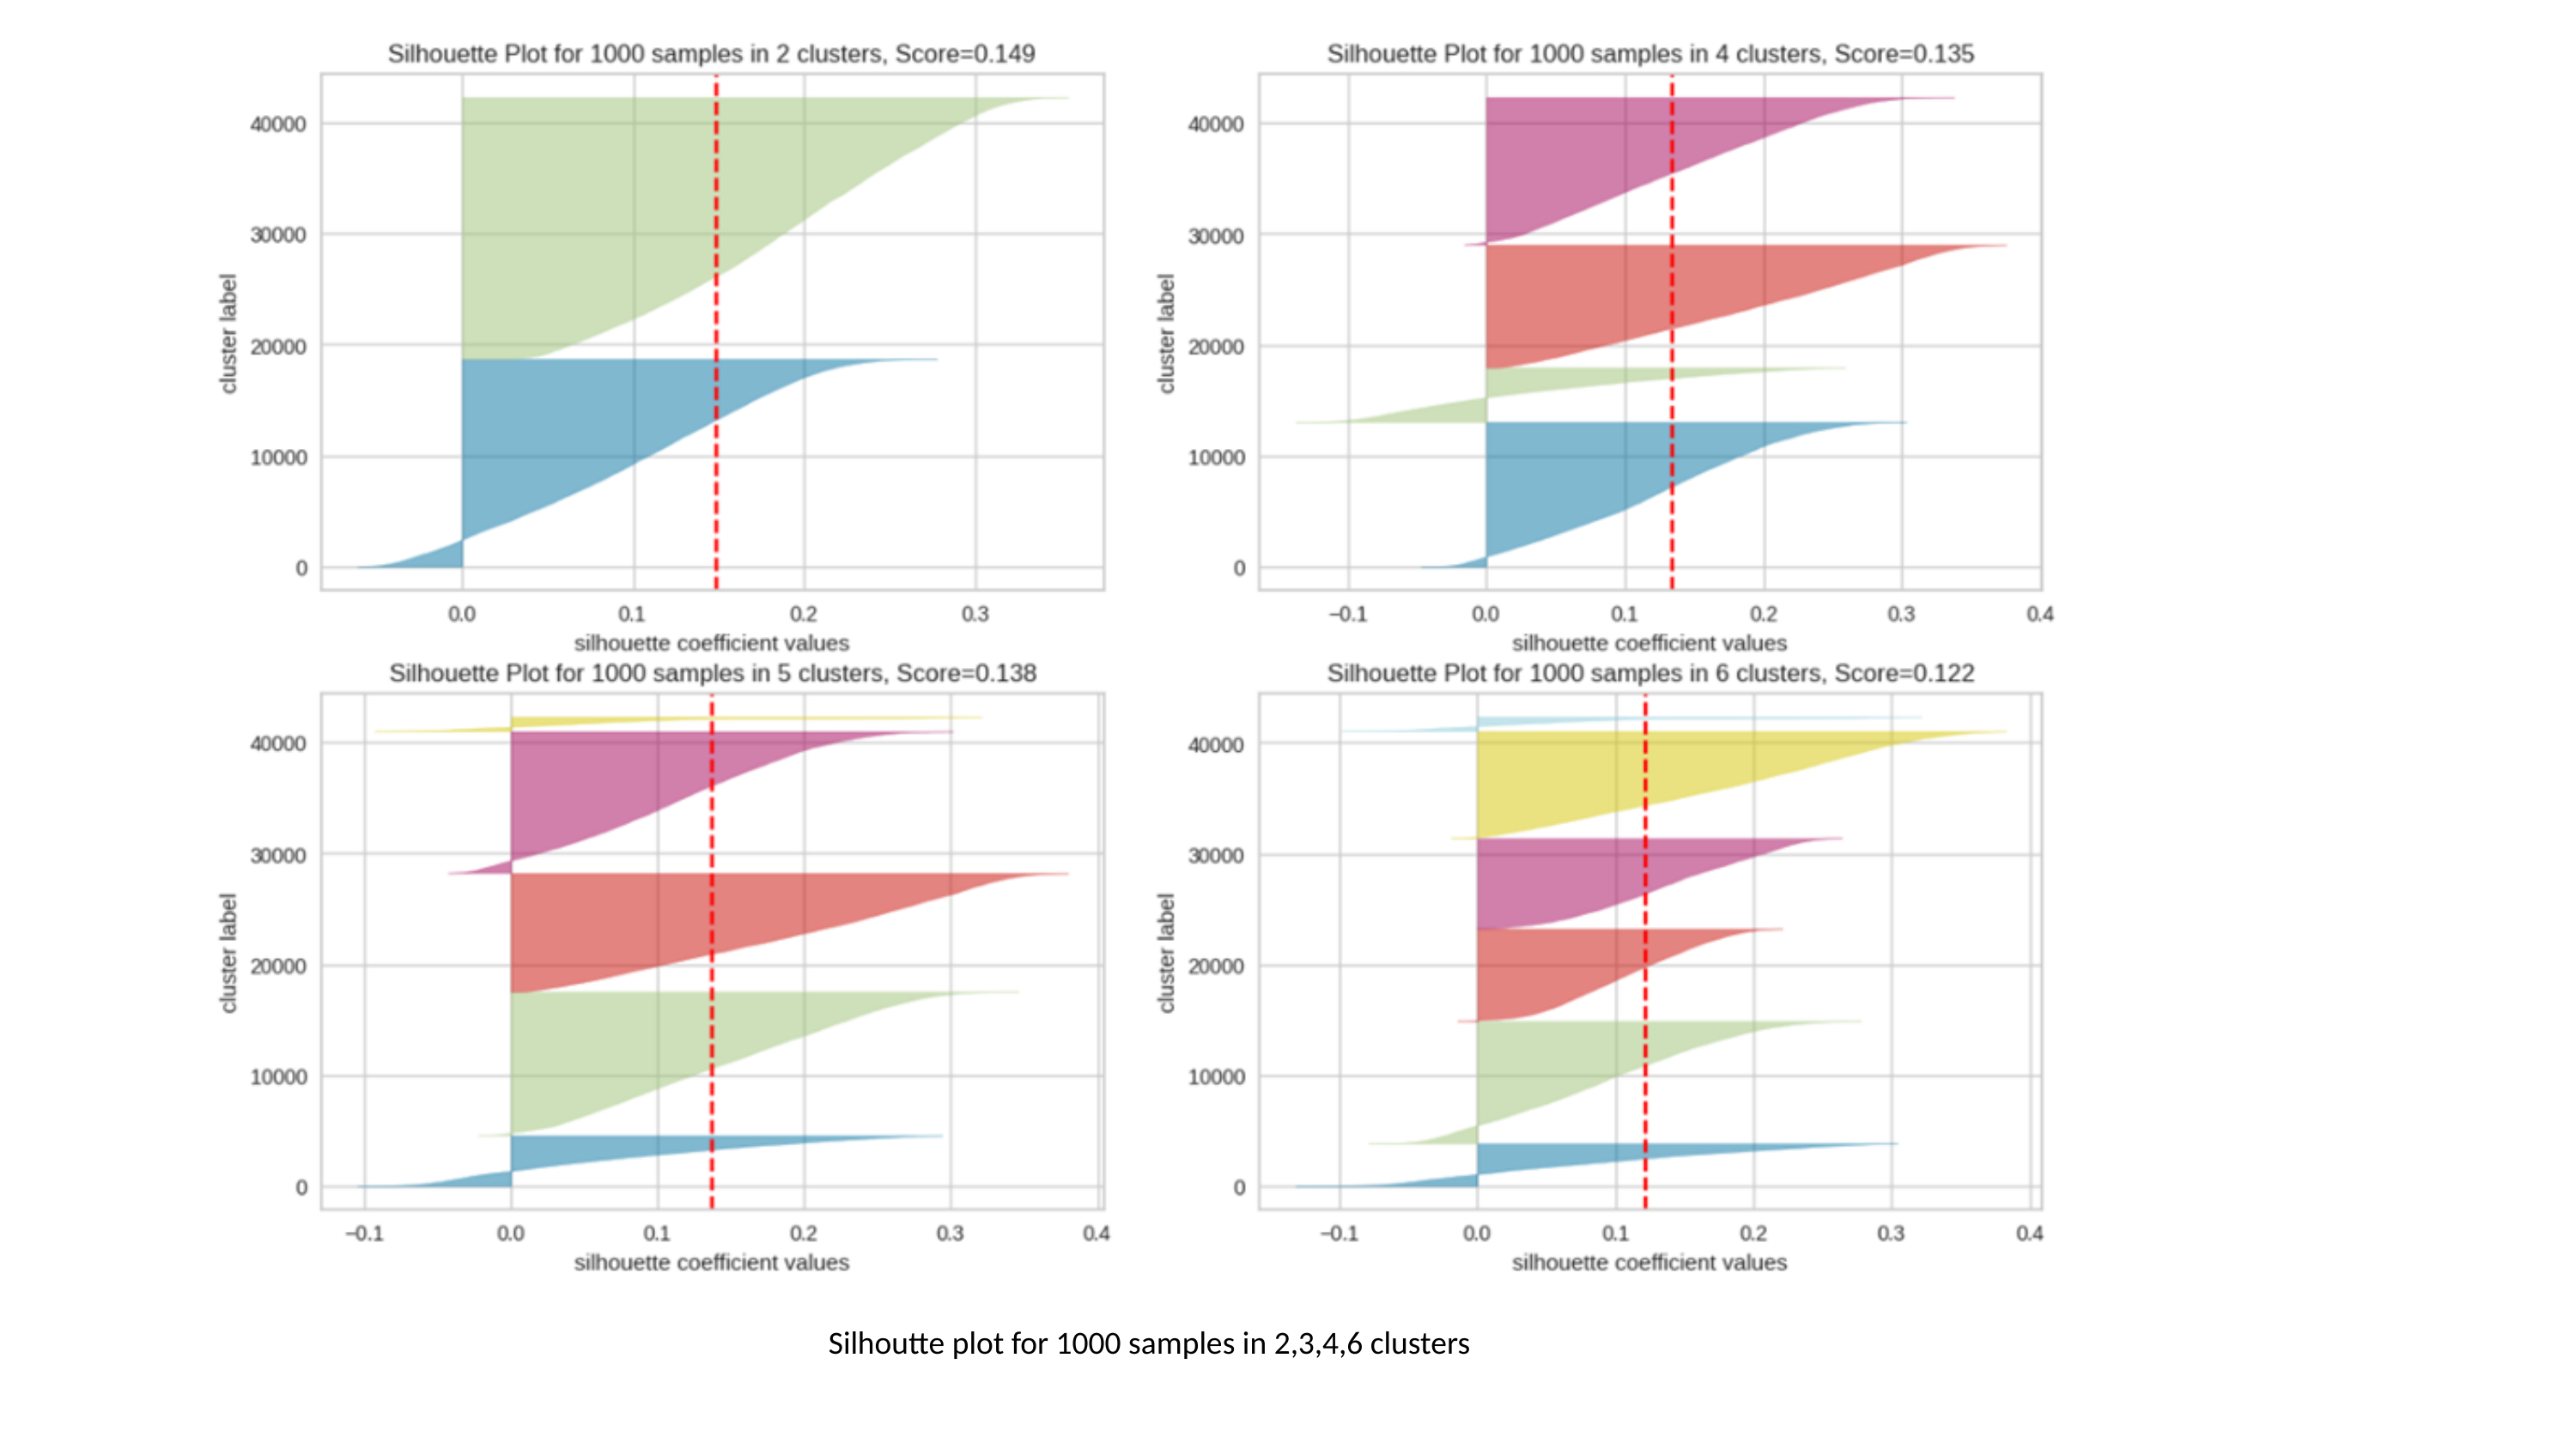

Silhoutte plot for 1000 samples in 2,3,4,6 clusters